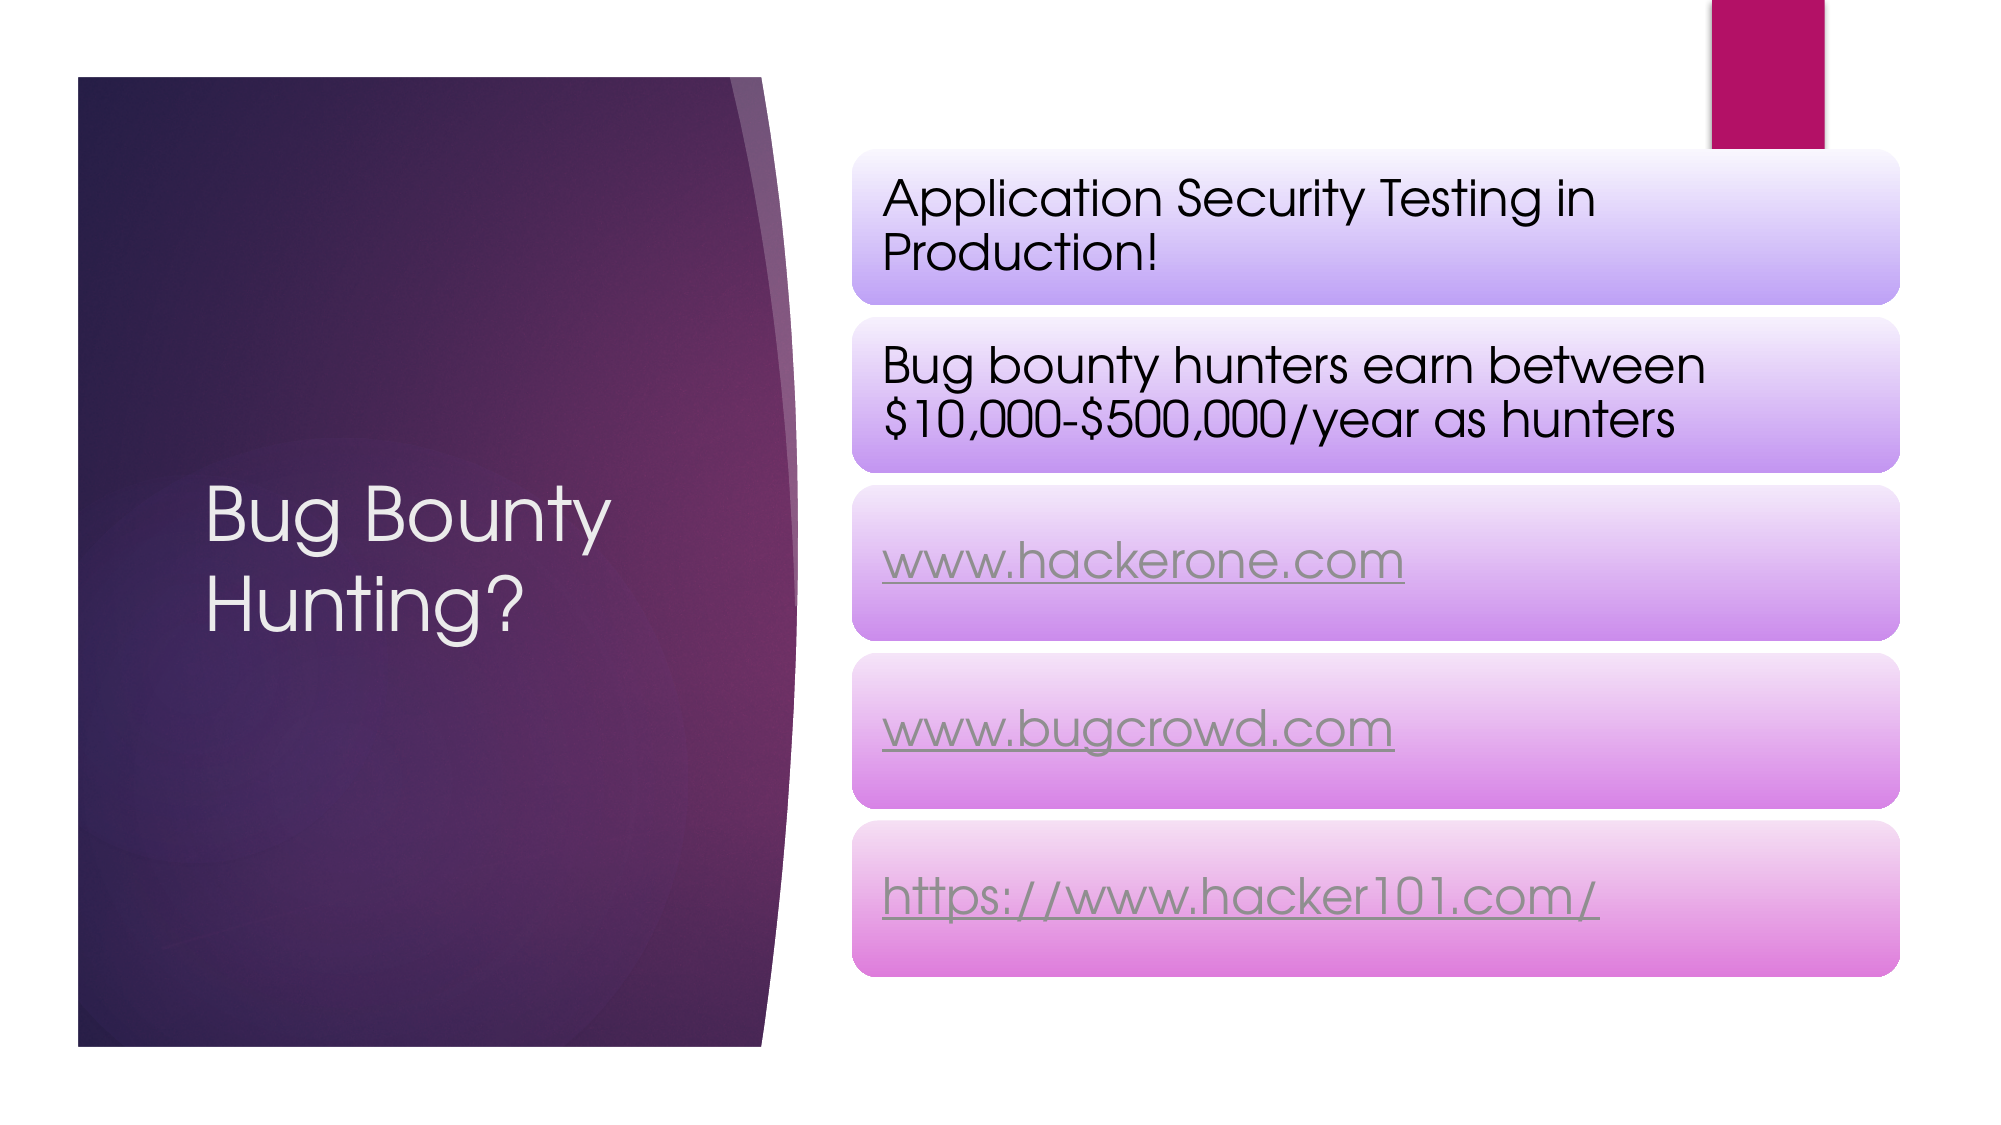

Application Security Testing in Production!
Bug bounty hunters earn between $10,000-$500,000/year as hunters
www.hackerone.com
www.bugcrowd.com
https://www.hacker101.com/
# Bug Bounty Hunting?